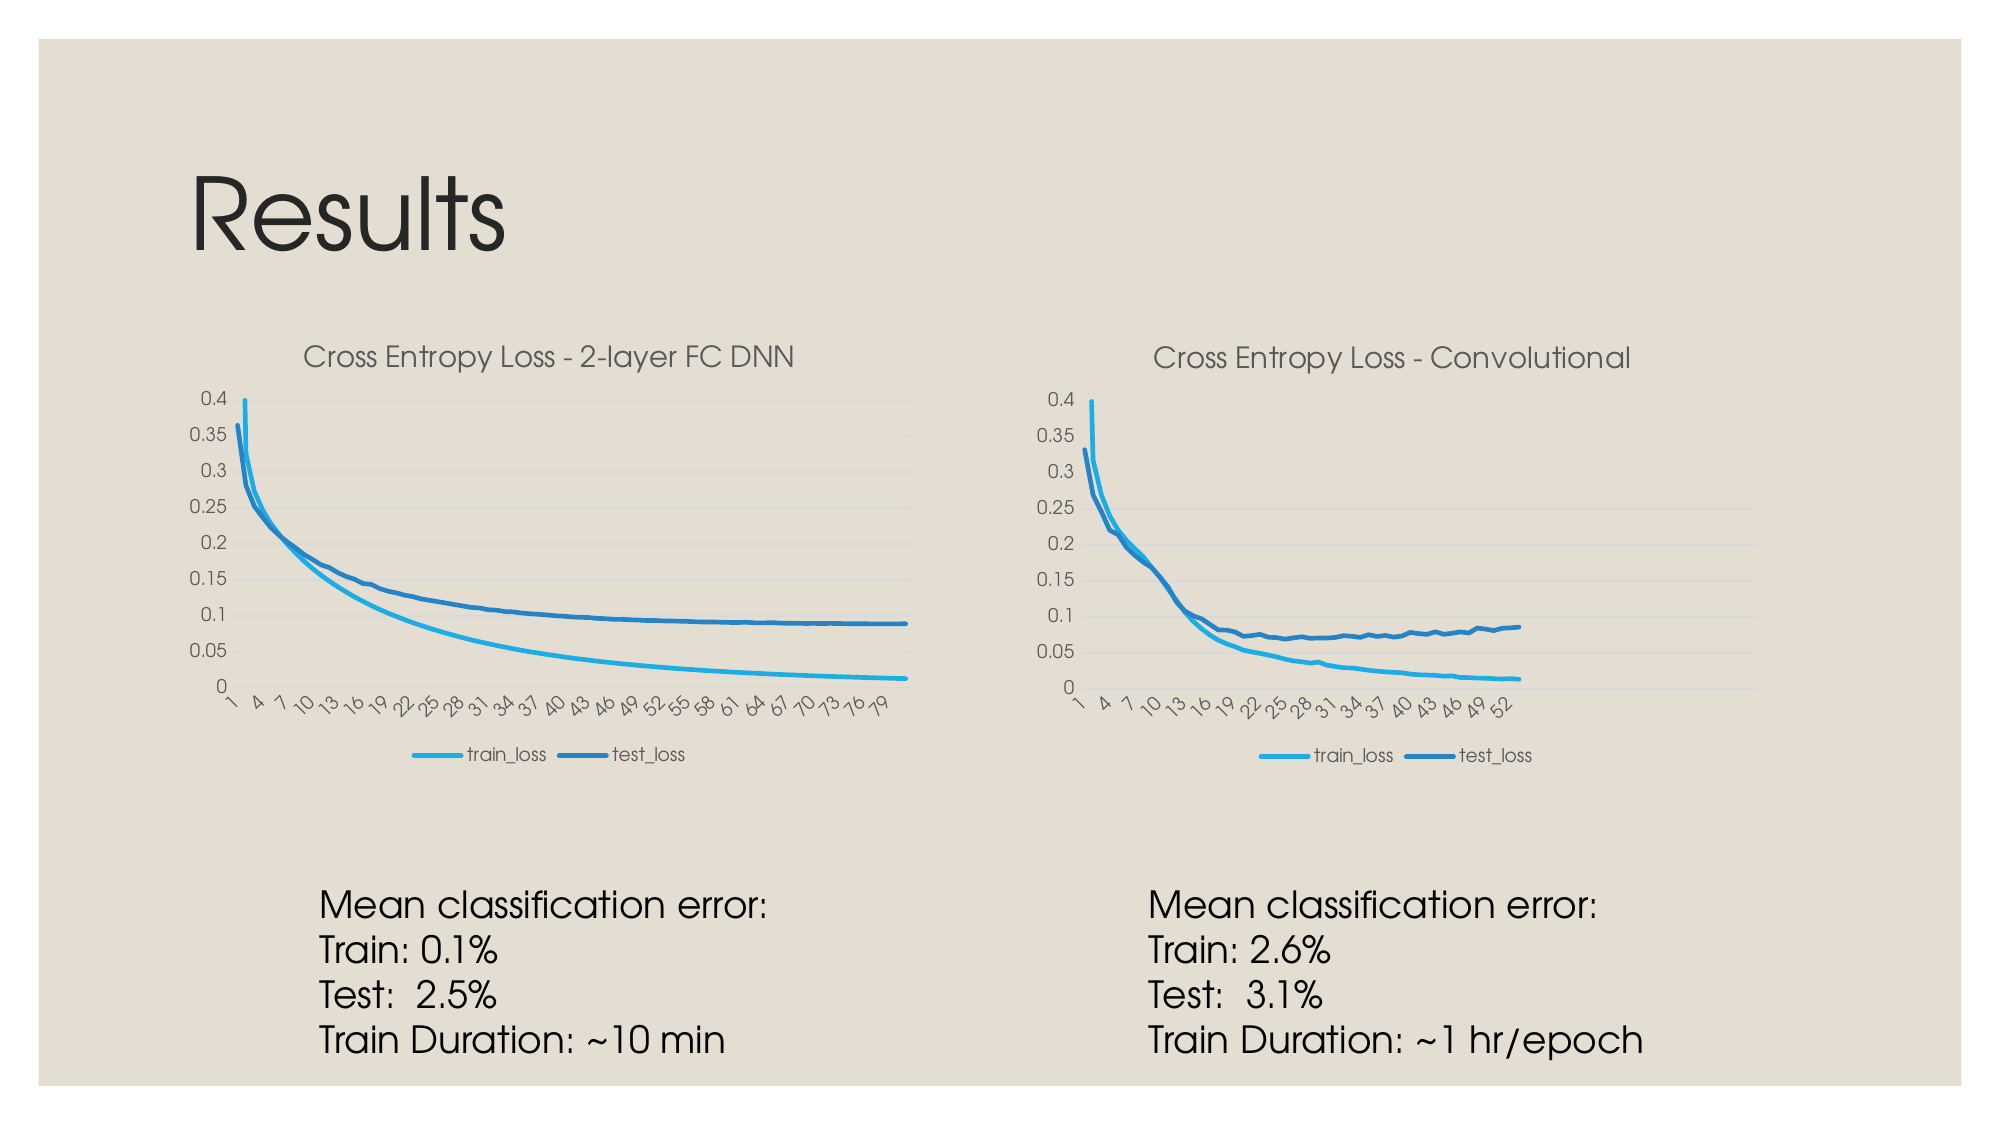

# Results

### Chart: Cross Entropy Loss - 2-layer FC DNN

| Category | train_loss | test_loss |
|---|---|---|

### Chart: Cross Entropy Loss - Convolutional

| Category | train_loss | test_loss |
|---|---|---|
Mean classification error:
Train: 0.1%
Test:  2.5%
Train Duration: ~10 min
Mean classification error:
Train: 2.6%
Test:  3.1%
Train Duration: ~1 hr/epoch